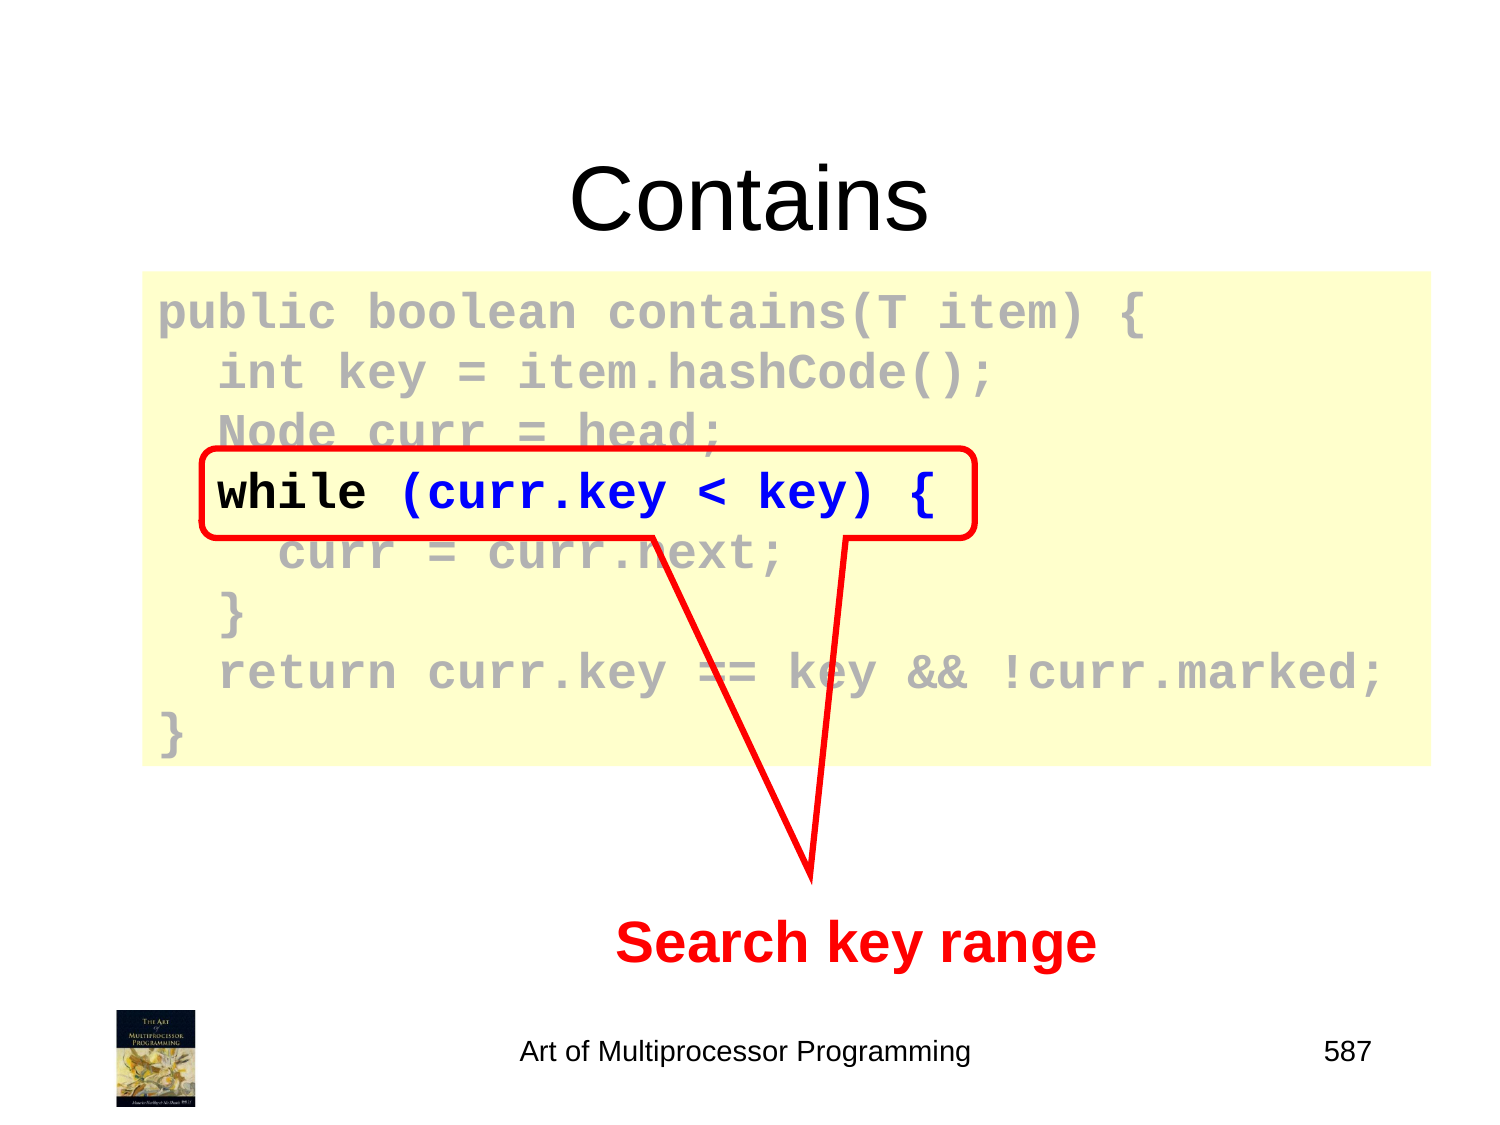

# Contains
public boolean contains(T item) {
  int key = item.hashCode();
  Node curr = head;
  while (curr.key < key) {
    curr = curr.next;
  }
  return curr.key == key && !curr.marked;
}

Search key range
Art of Multiprocessor Programming
587